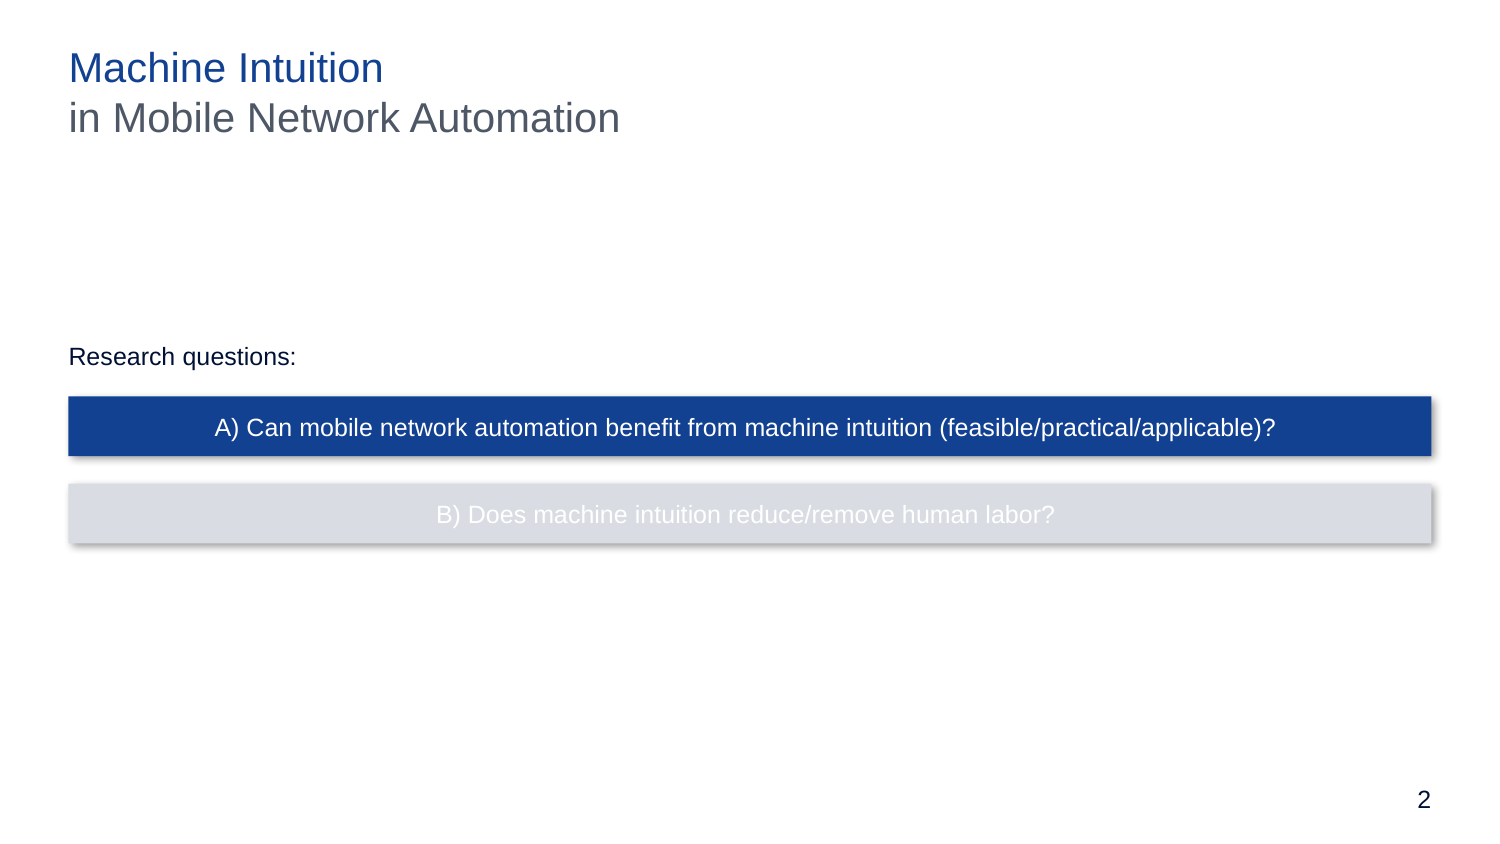

Machine Intuition
in Mobile Network Automation
Research questions:
A) Can mobile network automation benefit from machine intuition (feasible/practical/applicable)?
B) Does machine intuition reduce/remove human labor?
2